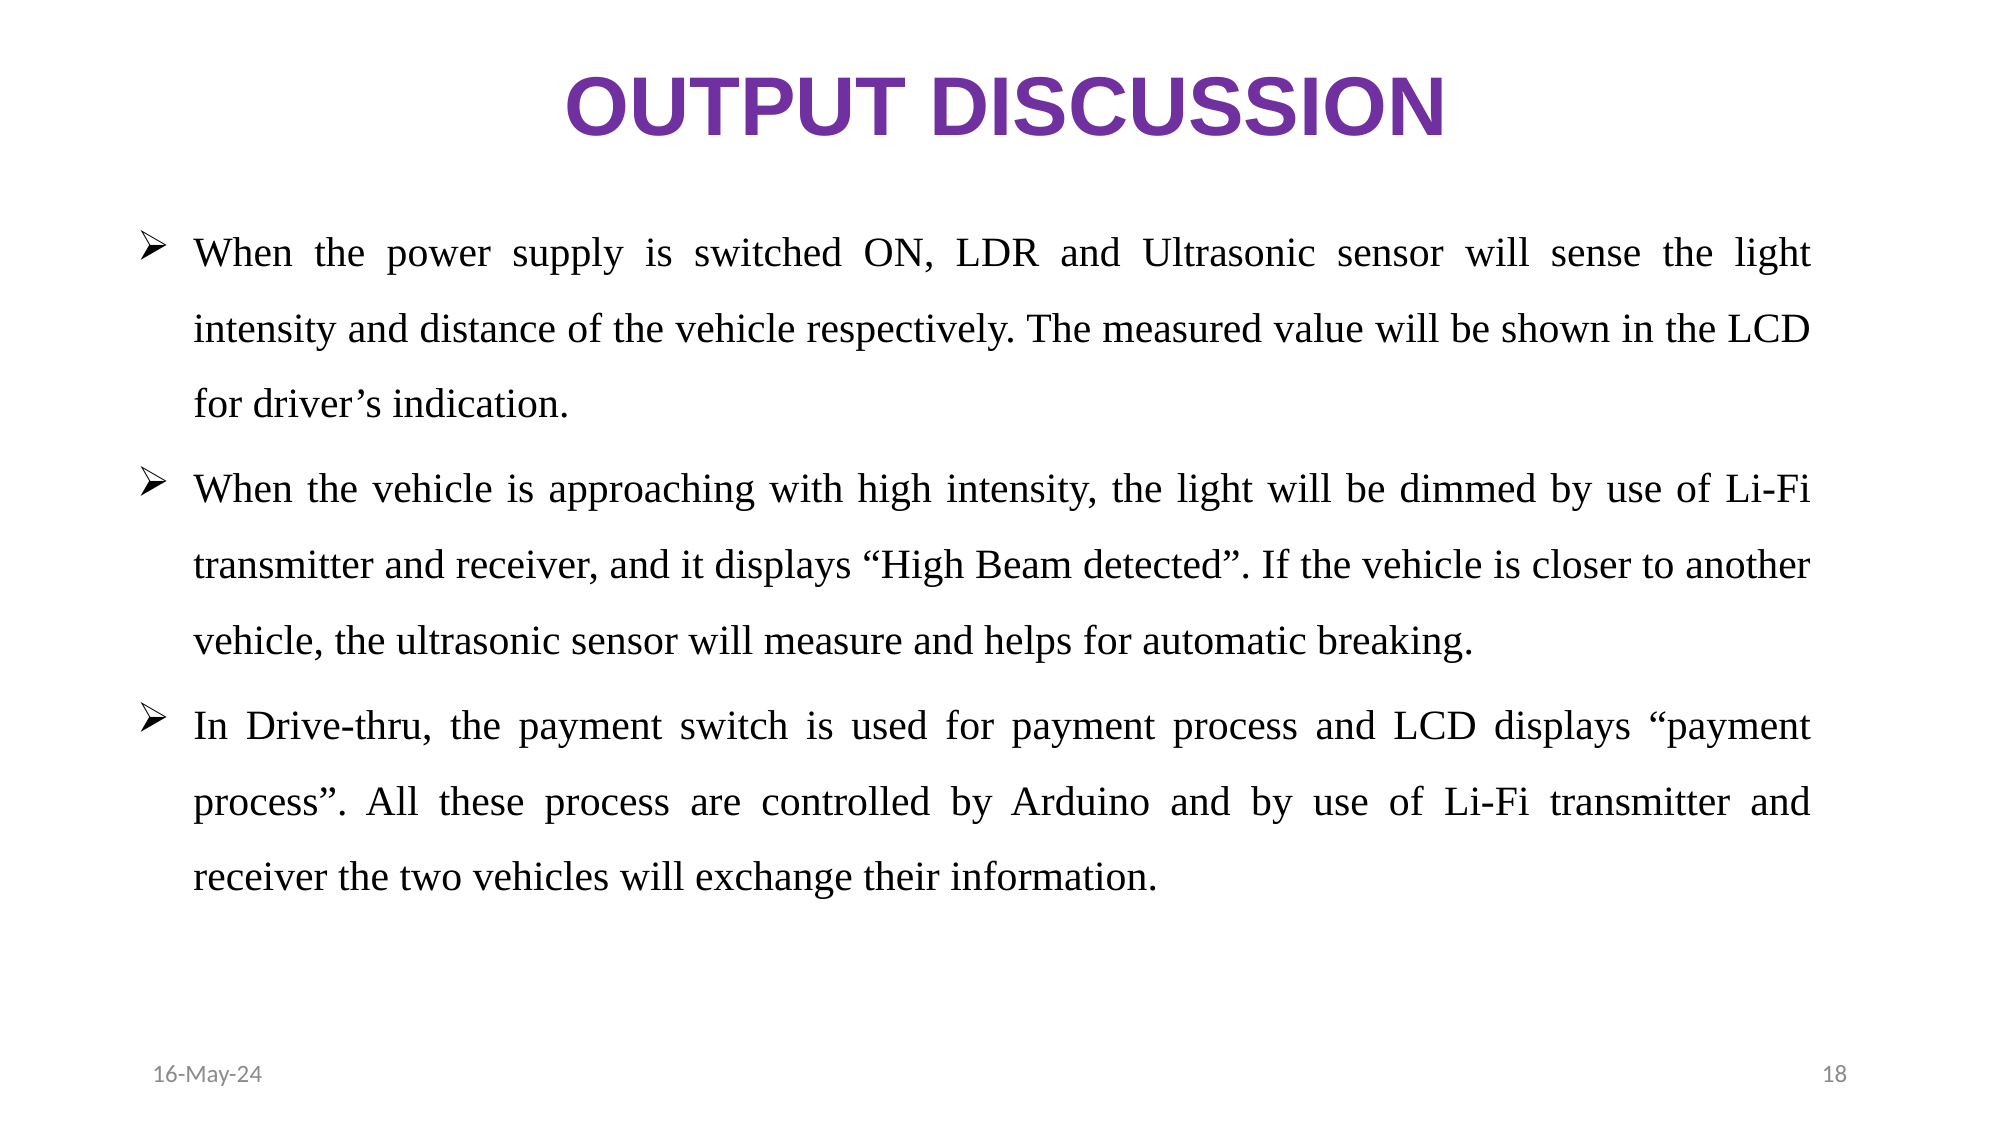

# OUTPUT DISCUSSION
When the power supply is switched ON, LDR and Ultrasonic sensor will sense the light intensity and distance of the vehicle respectively. The measured value will be shown in the LCD for driver’s indication.
When the vehicle is approaching with high intensity, the light will be dimmed by use of Li-Fi transmitter and receiver, and it displays “High Beam detected”. If the vehicle is closer to another vehicle, the ultrasonic sensor will measure and helps for automatic breaking.
In Drive-thru, the payment switch is used for payment process and LCD displays “payment process”. All these process are controlled by Arduino and by use of Li-Fi transmitter and receiver the two vehicles will exchange their information.
16-May-24
18